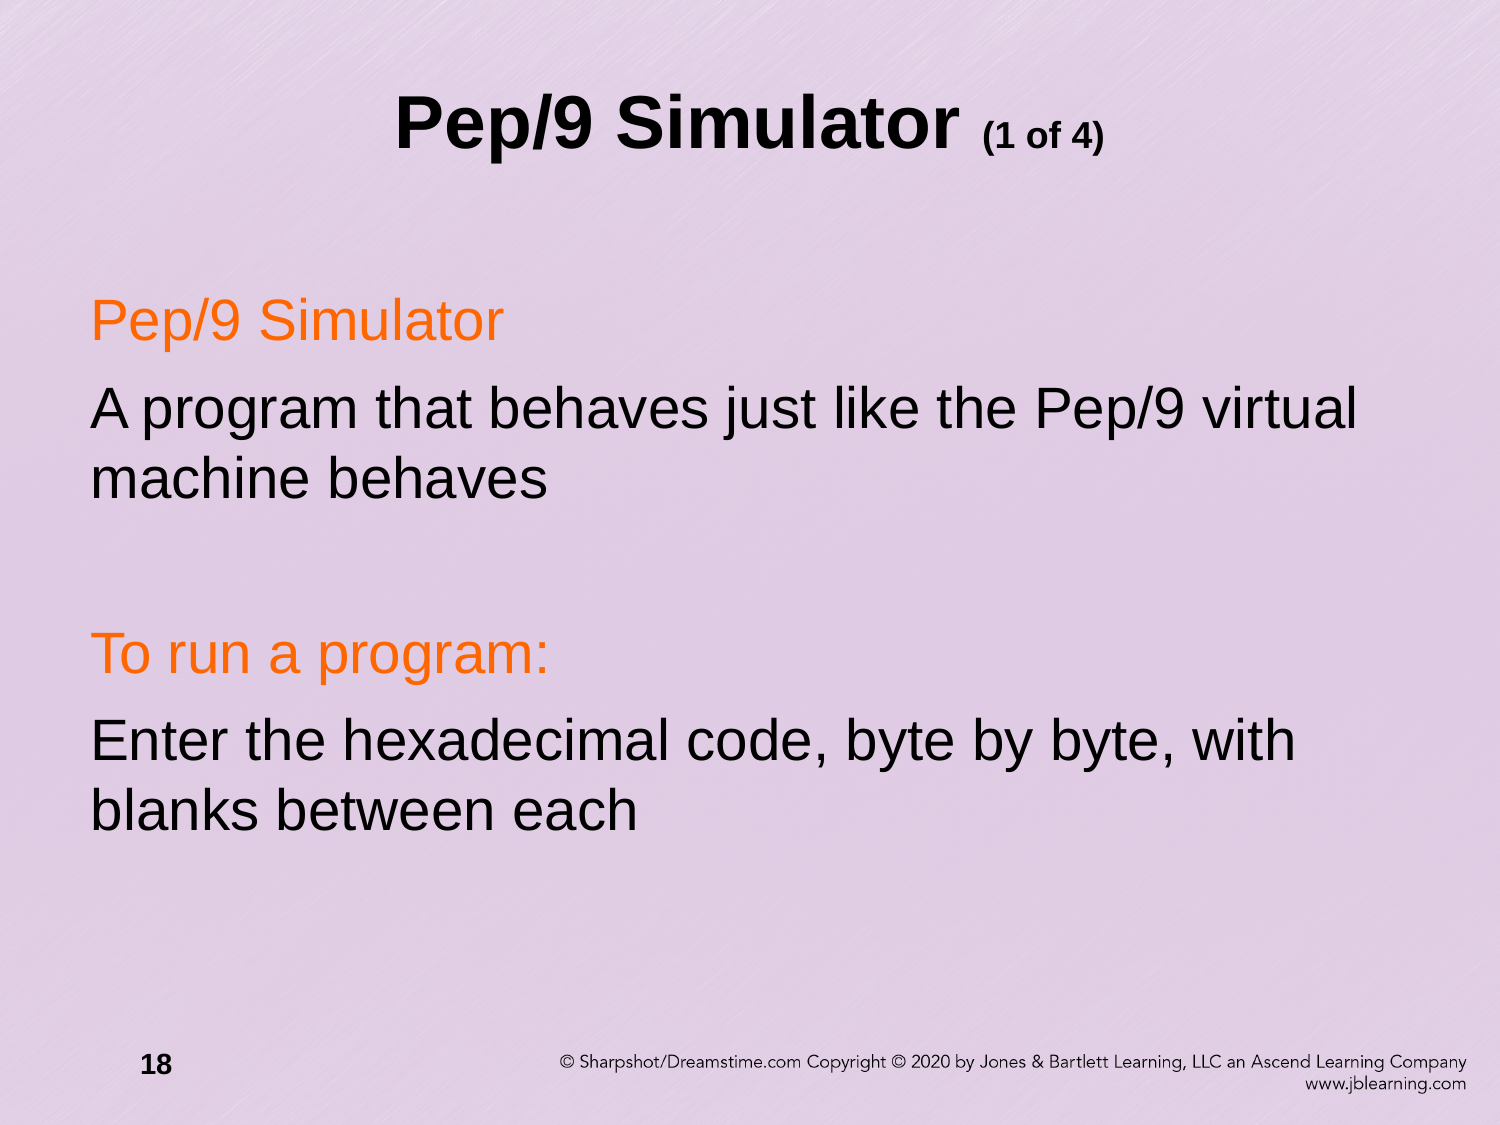

# Pep/9 Simulator (1 of 4)
Pep/9 Simulator
A program that behaves just like the Pep/9 virtual machine behaves

To run a program:
Enter the hexadecimal code, byte by byte, with blanks between each
18